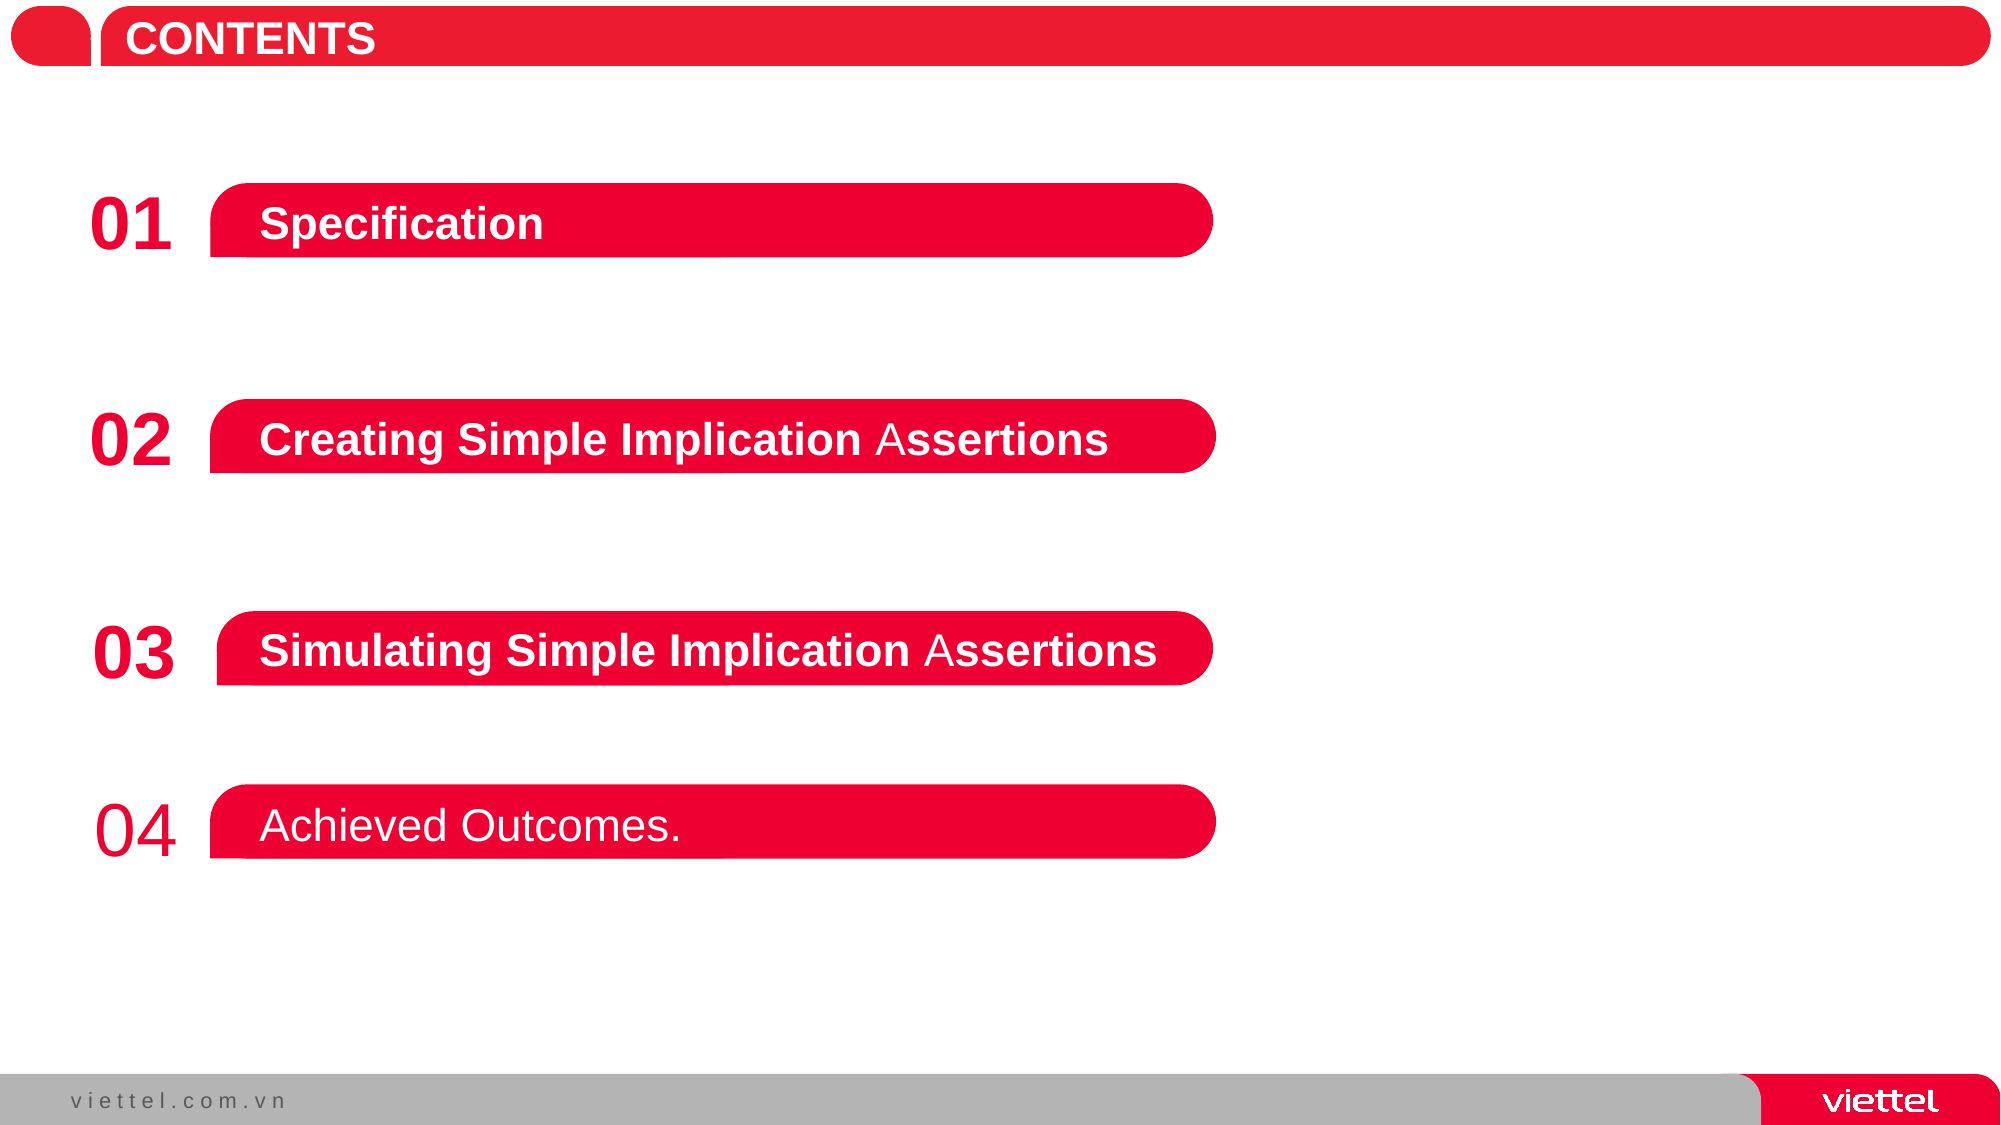

# CONTENTS
01

Specification
02

Creating Simple Implication Assertions
03

Simulating Simple Implication Assertions

04

Achieved Outcomes.
Testing the Register Design